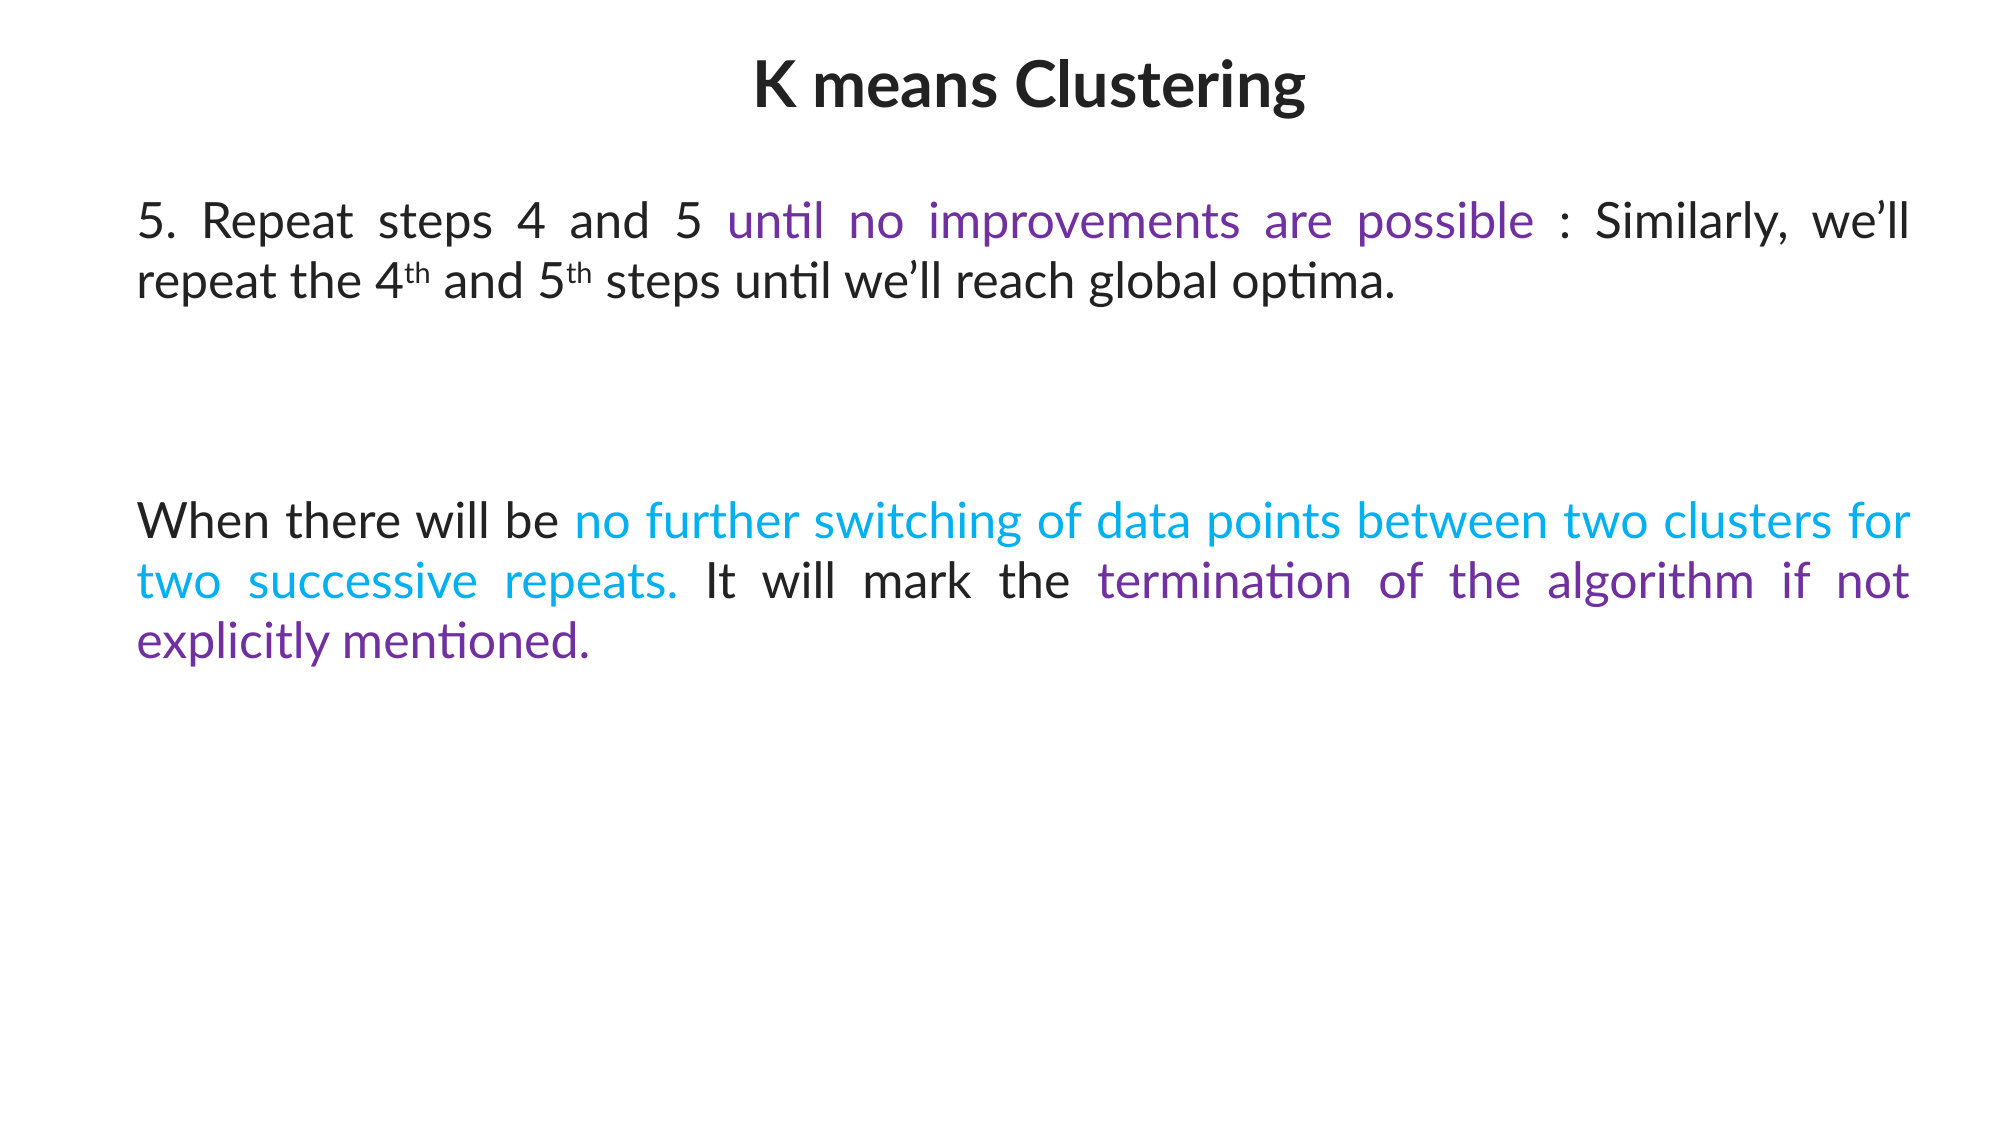

# K means Clustering
5. Repeat steps 4 and 5 until no improvements are possible : Similarly, we’ll repeat the 4th and 5th steps until we’ll reach global optima.

When there will be no further switching of data points between two clusters for two successive repeats. It will mark the termination of the algorithm if not explicitly mentioned.